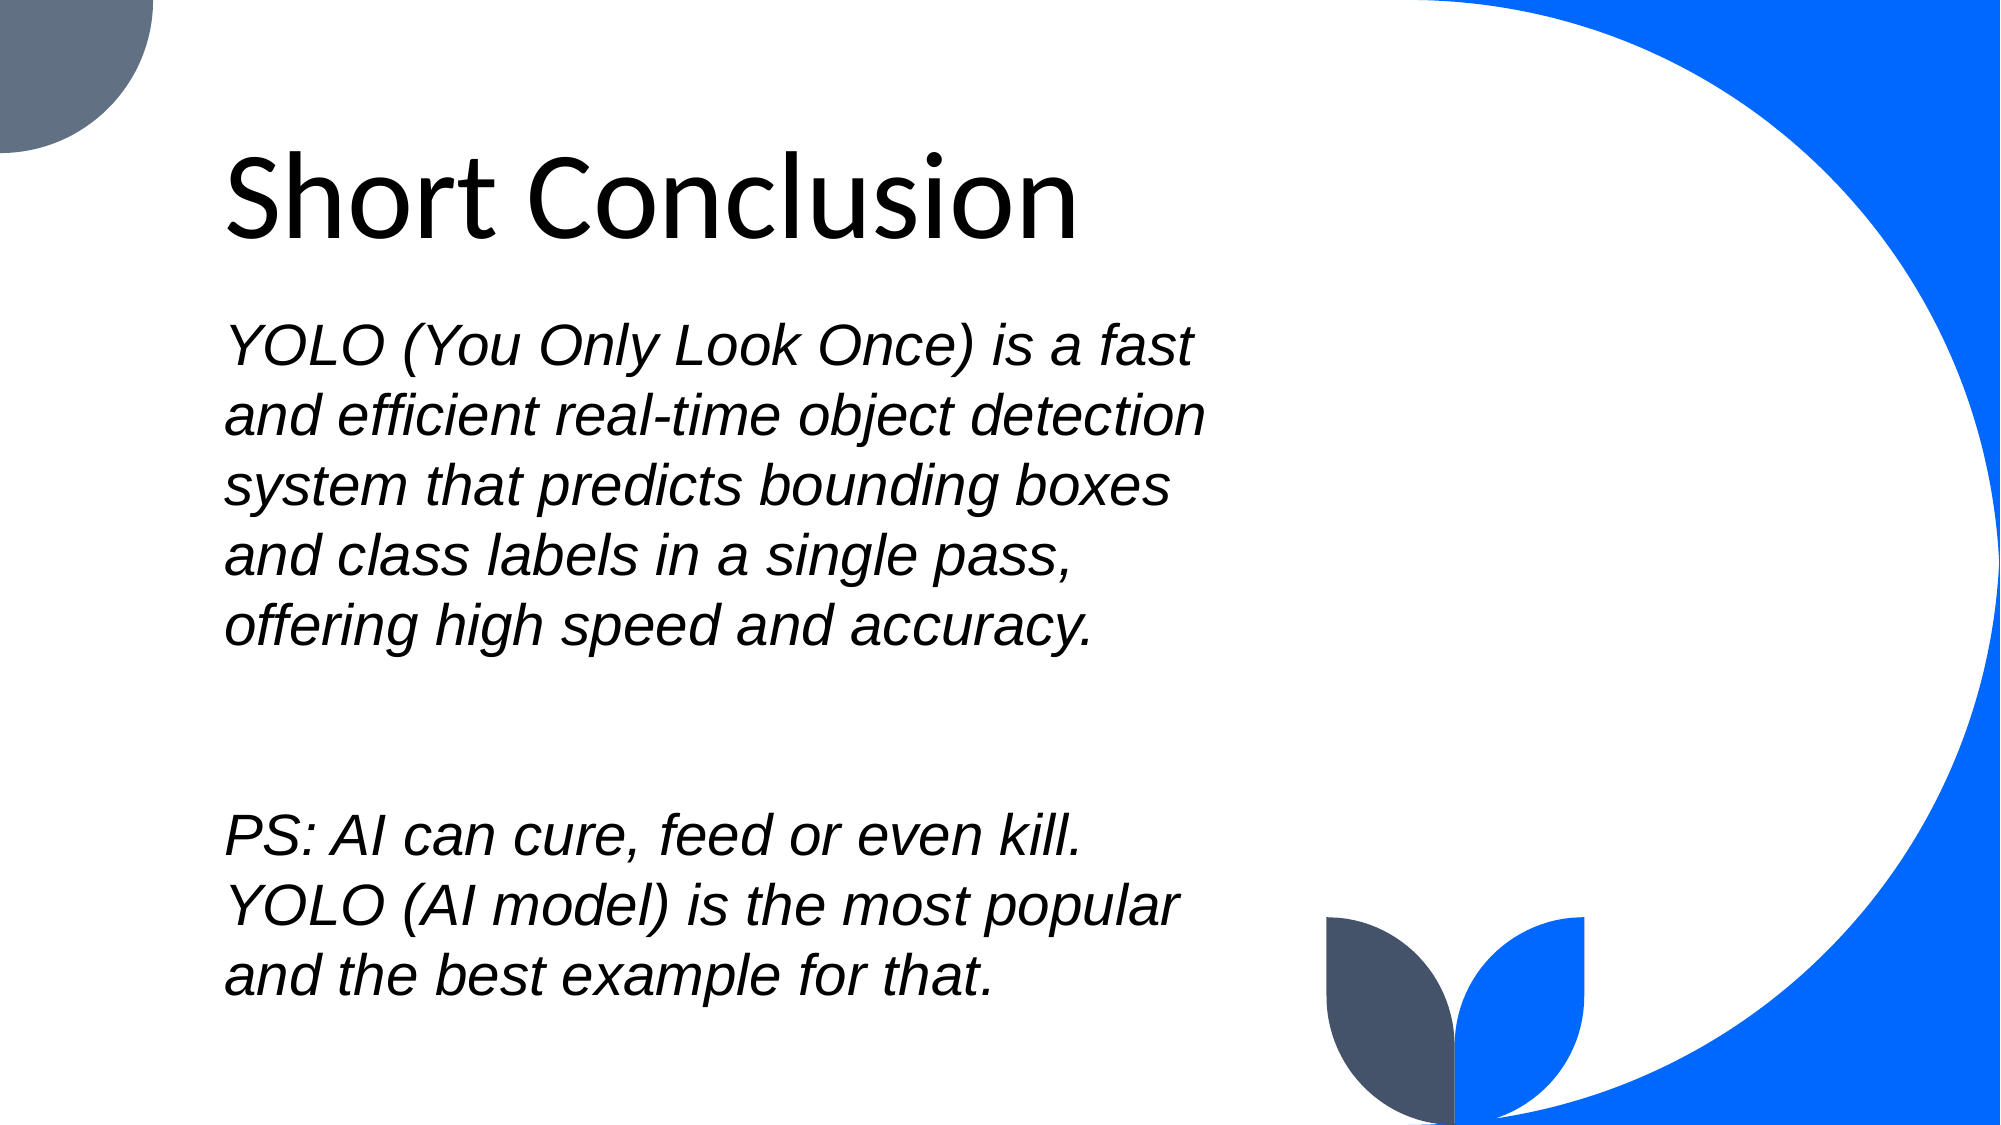

Short Conclusion
YOLO (You Only Look Once) is a fast and efficient real-time object detection system that predicts bounding boxes and class labels in a single pass, offering high speed and accuracy.

PS: AI can cure, feed or even kill.
YOLO (AI model) is the most popular and the best example for that.